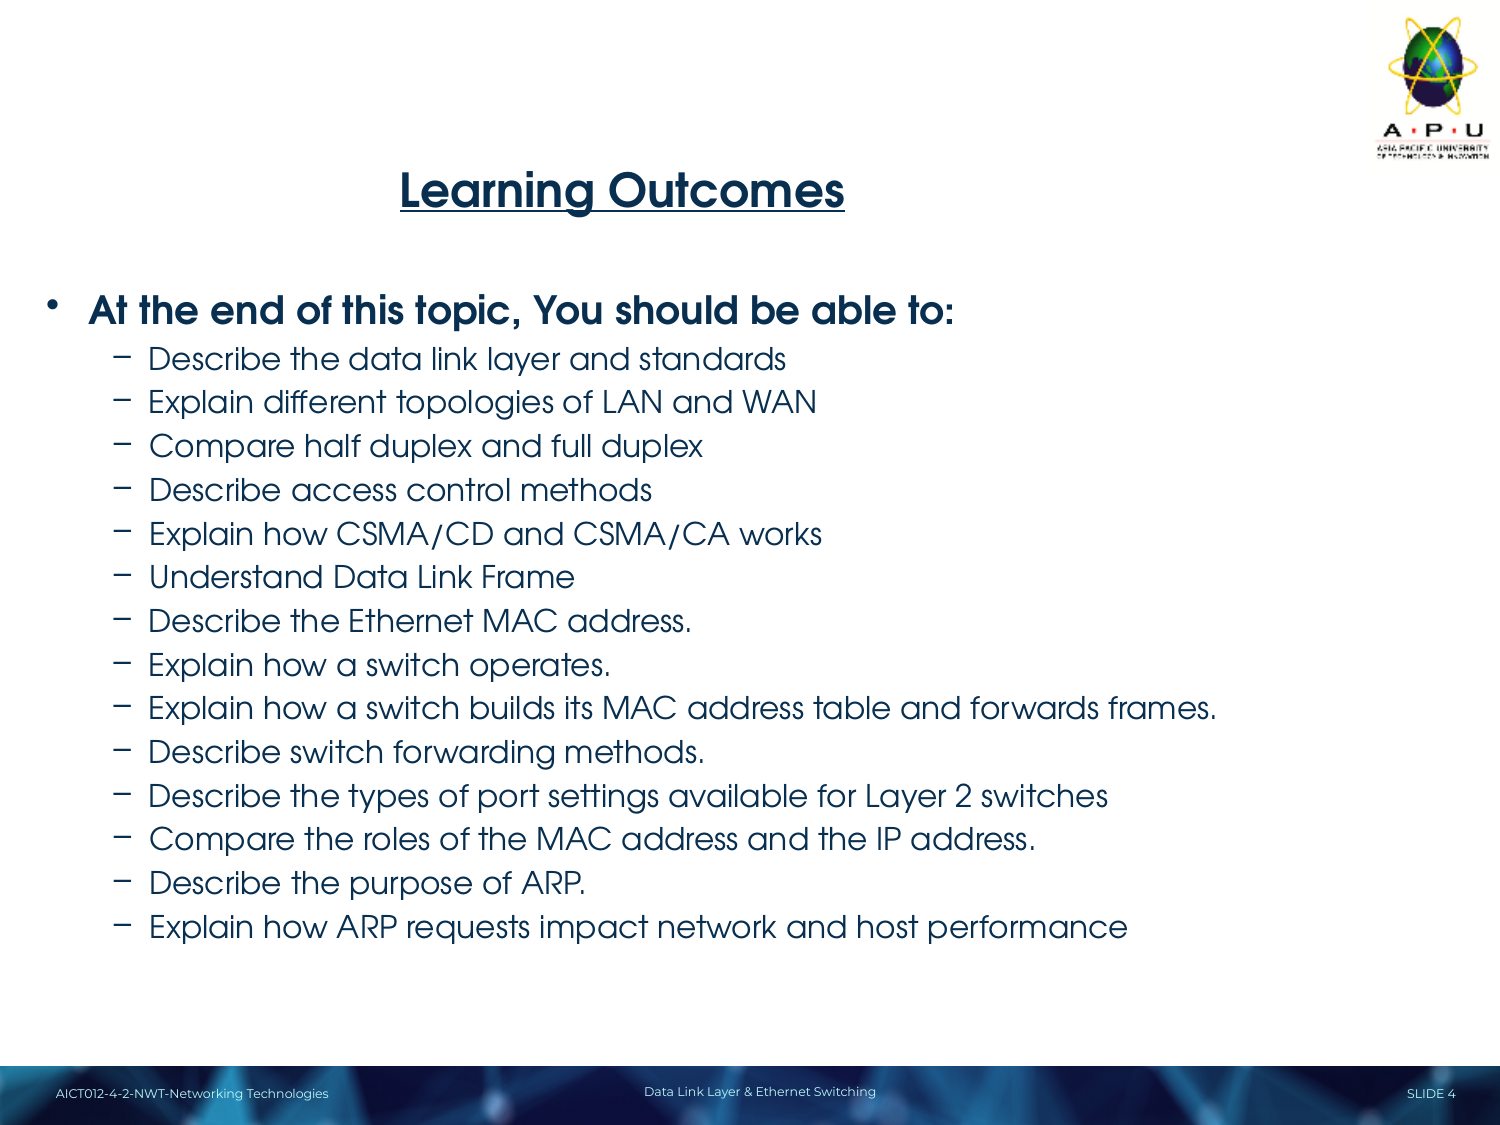

# Learning Outcomes
At the end of this topic, You should be able to:
Describe the data link layer and standards
Explain different topologies of LAN and WAN
Compare half duplex and full duplex
Describe access control methods
Explain how CSMA/CD and CSMA/CA works
Understand Data Link Frame
Describe the Ethernet MAC address.
Explain how a switch operates.
Explain how a switch builds its MAC address table and forwards frames.
Describe switch forwarding methods.
Describe the types of port settings available for Layer 2 switches
Compare the roles of the MAC address and the IP address.
Describe the purpose of ARP.
Explain how ARP requests impact network and host performance